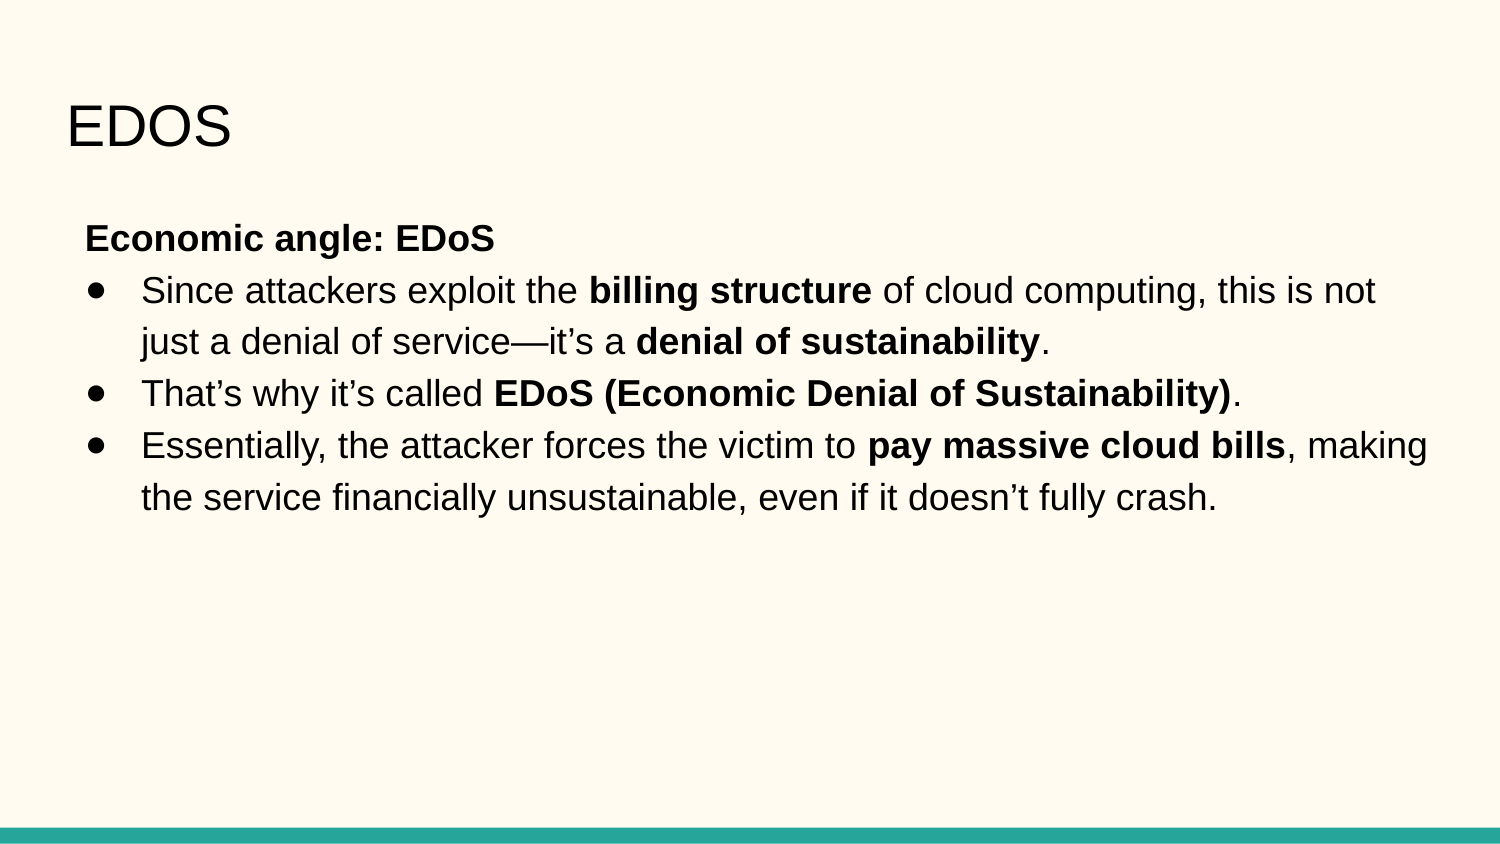

# EDOS
Economic angle: EDoS
Since attackers exploit the billing structure of cloud computing, this is not just a denial of service—it’s a denial of sustainability.
That’s why it’s called EDoS (Economic Denial of Sustainability).
Essentially, the attacker forces the victim to pay massive cloud bills, making the service financially unsustainable, even if it doesn’t fully crash.